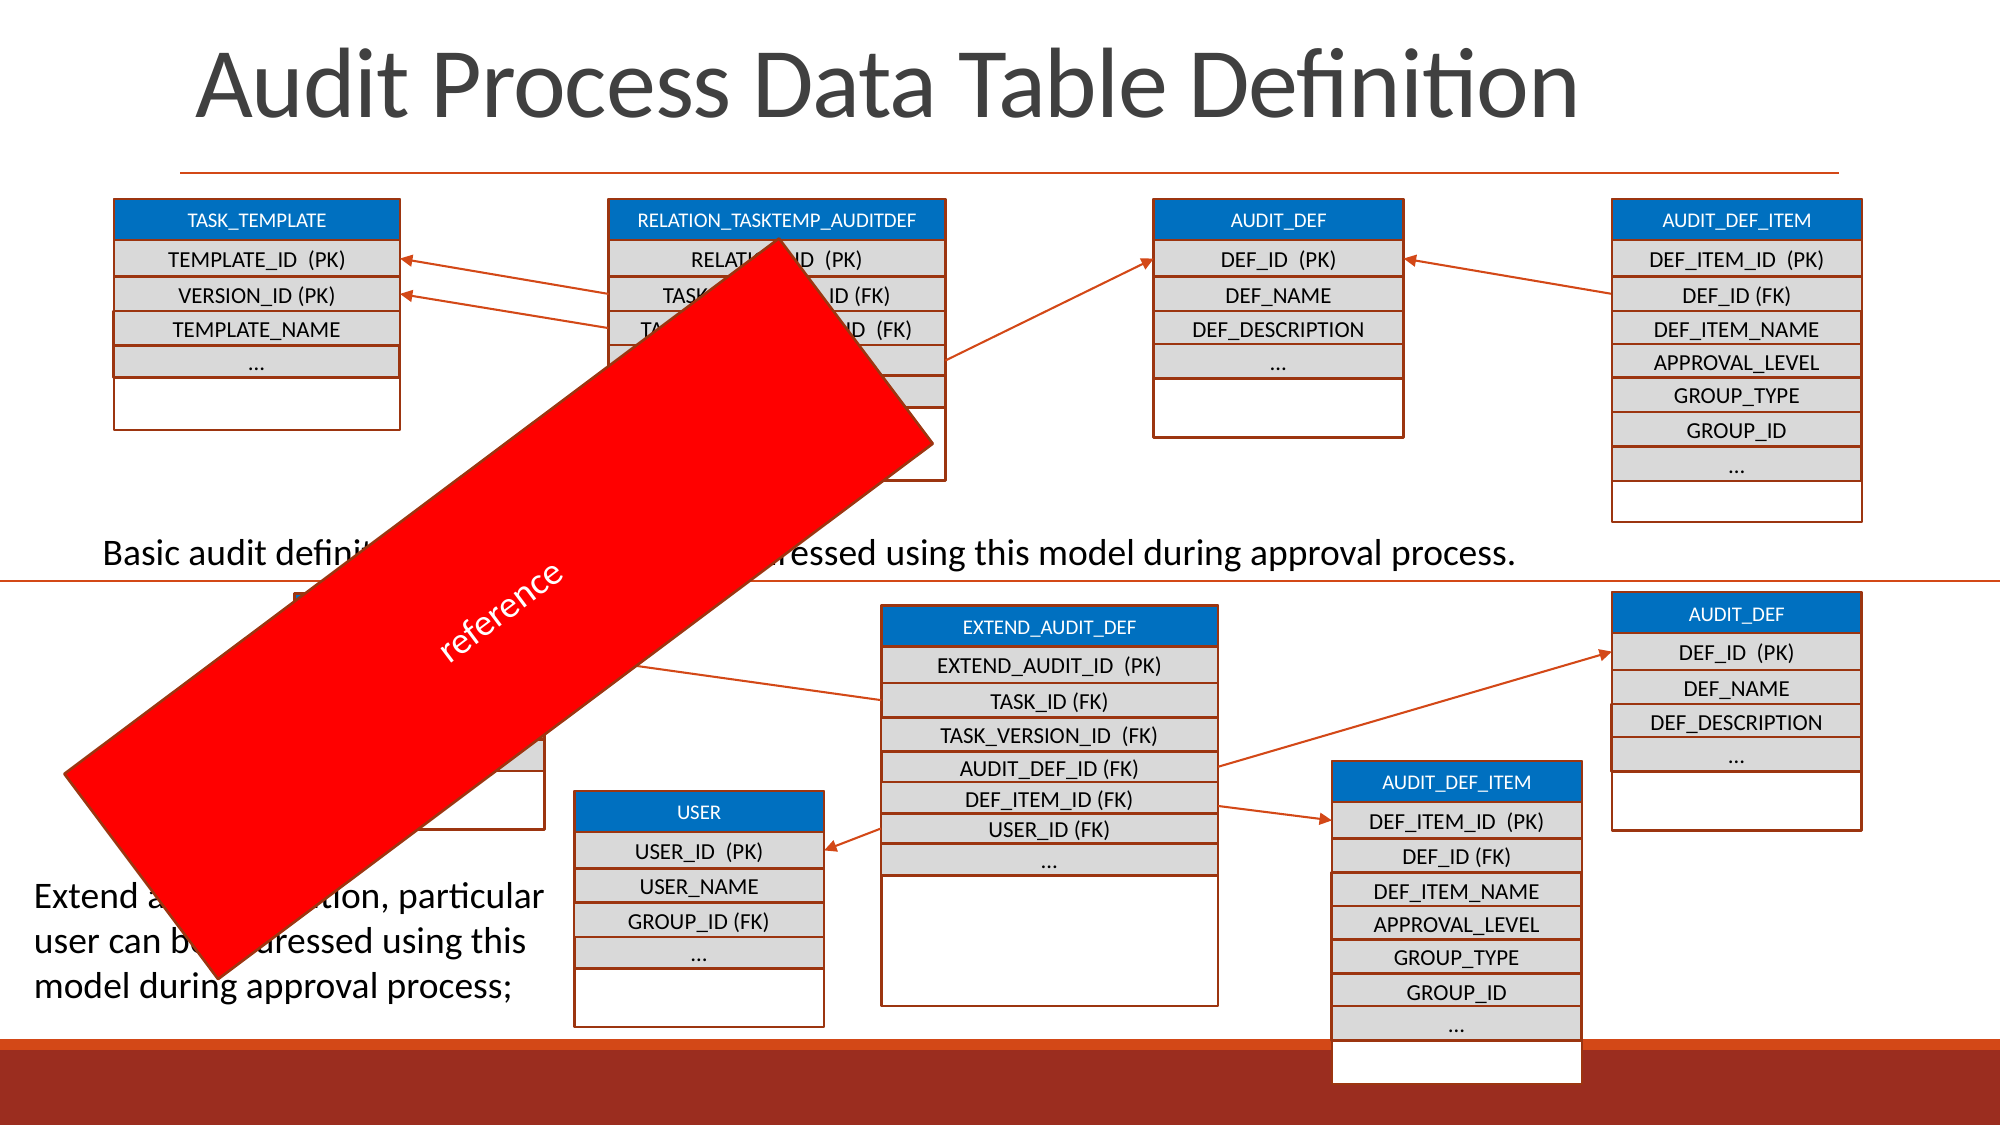

# Audit Process Data Table Definition
TASK_TEMPLATE

TEMPLATE_ID  (PK)
VERSION_ID (PK)
TEMPLATE_NAME
…
RELATION_TASKTEMP_AUDITDEF

RELATION_ID  (PK)
TASK_TEMPLATE_ID (FK)
TASKTEMP_VERSION_ID  (FK)
AUDIT_DEF_ID (FK)
…
AUDIT_DEF

DEF_ID  (PK)
DEF_NAME
DEF_DESCRIPTION
…
AUDIT_DEF_ITEM

DEF_ITEM_ID  (PK)
DEF_ID (FK)
DEF_ITEM_NAME
APPROVAL_LEVEL
GROUP_TYPE
GROUP_ID
…
reference
Basic audit definition, user group can be addressed using this model during approval process.
AUDIT_DEF

DEF_ID  (PK)
DEF_NAME
DEF_DESCRIPTION
…
TASK

TASK_ID  (PK)
PAERENT_ID (PK)
VERSION_ID  (FK)
…
EXTEND_AUDIT_DEF

EXTEND_AUDIT_ID  (PK)
TASK_ID (FK)
TASK_VERSION_ID  (FK)
AUDIT_DEF_ID (FK)
DEF_ITEM_ID (FK)
AUDIT_DEF_ITEM

DEF_ITEM_ID  (PK)
DEF_ID (FK)
DEF_ITEM_NAME
APPROVAL_LEVEL
GROUP_TYPE
GROUP_ID
…
USER

USER_ID  (PK)
USER_NAME
GROUP_ID (FK)
…
USER_ID (FK)
…
Extend audit definition, particular user can be addressed using this model during approval process;